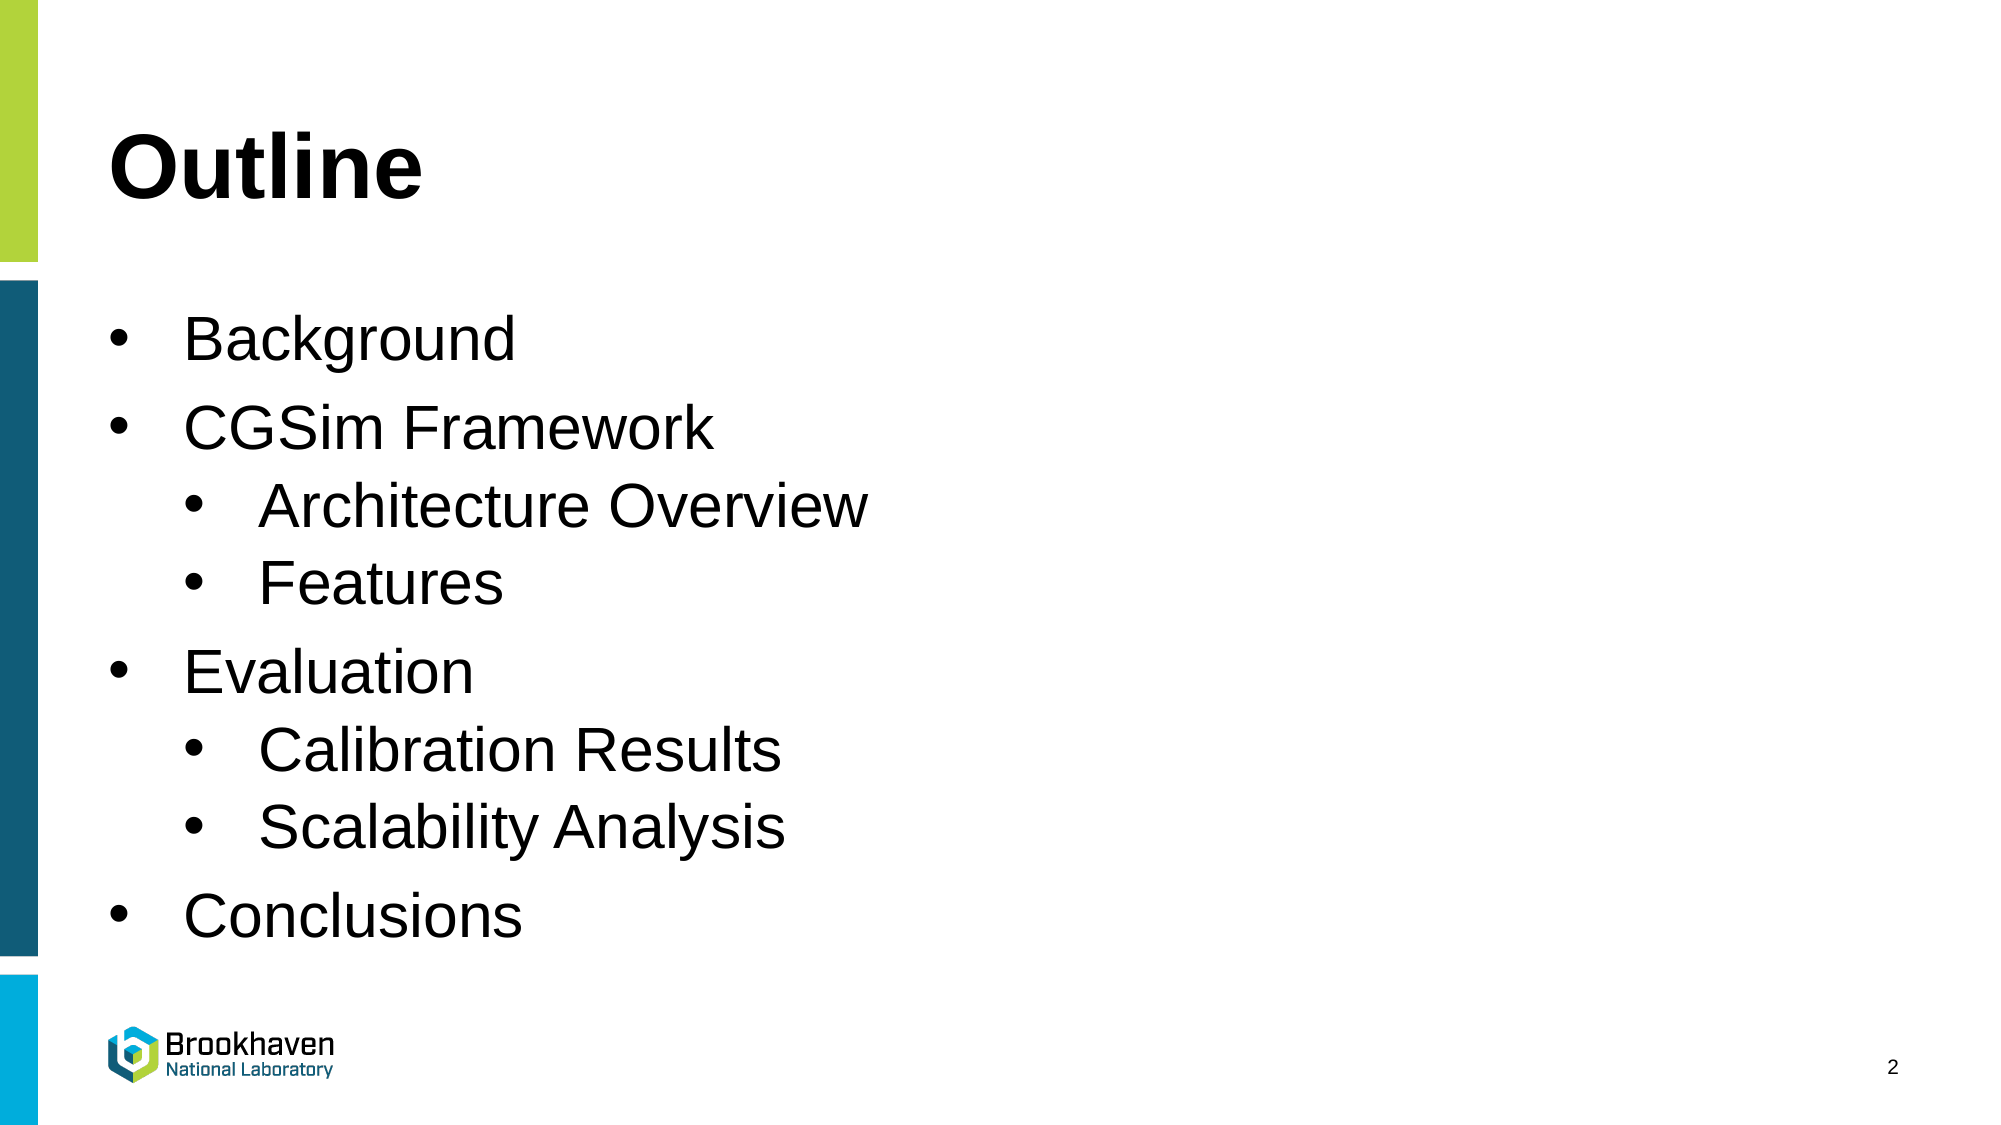

# Outline
Background
CGSim Framework
Architecture Overview
Features
Evaluation
Calibration Results
Scalability Analysis
Conclusions
2